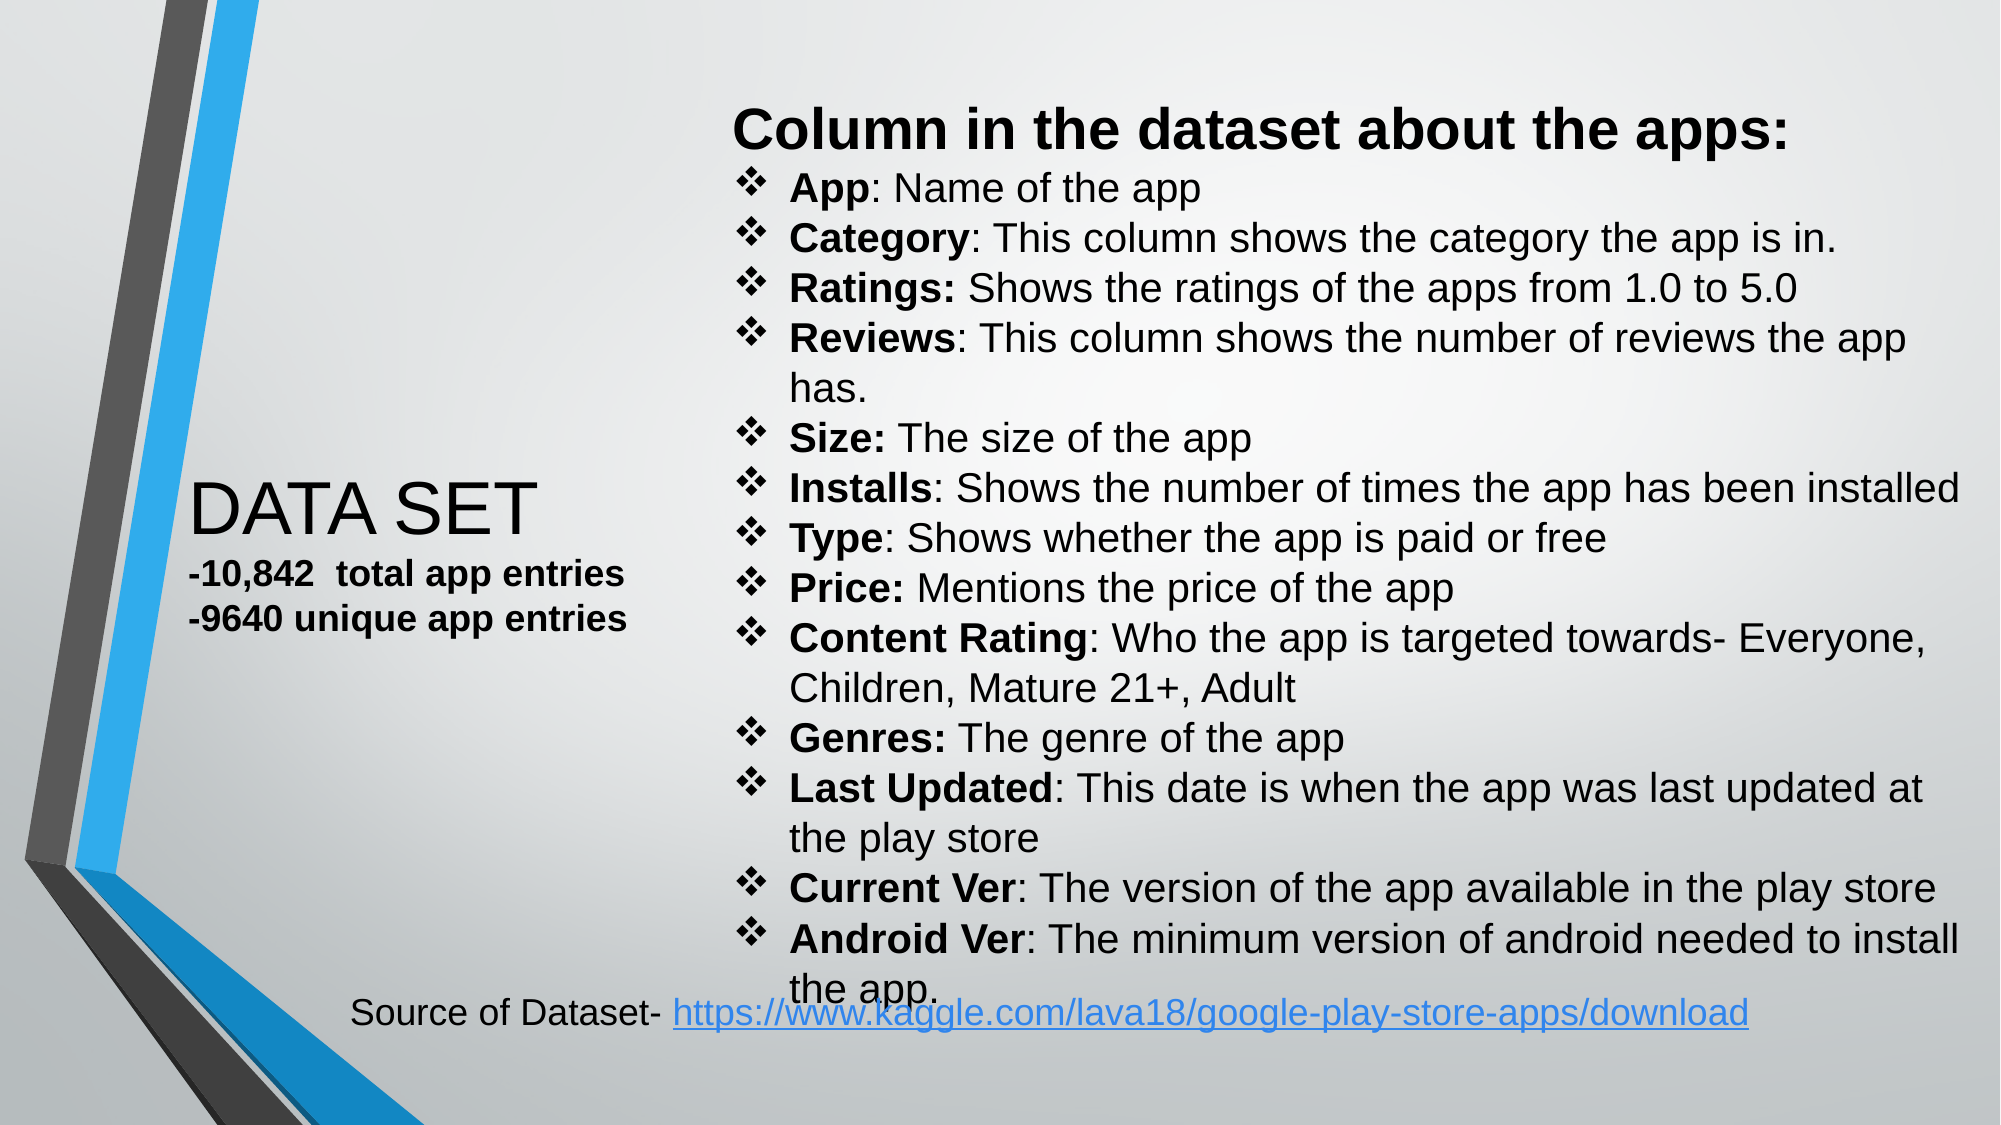

Column in the dataset about the apps:
App: Name of the app
Category: This column shows the category the app is in.
Ratings: Shows the ratings of the apps from 1.0 to 5.0
Reviews: This column shows the number of reviews the app has.
Size: The size of the app
Installs: Shows the number of times the app has been installed
Type: Shows whether the app is paid or free
Price: Mentions the price of the app
Content Rating: Who the app is targeted towards- Everyone, Children, Mature 21+, Adult
Genres: The genre of the app
Last Updated: This date is when the app was last updated at the play store
Current Ver: The version of the app available in the play store
Android Ver: The minimum version of android needed to install the app.
DATA SET
-10,842  total app entries
-9640 unique app entries
Source of Dataset- https://www.kaggle.com/lava18/google-play-store-apps/download